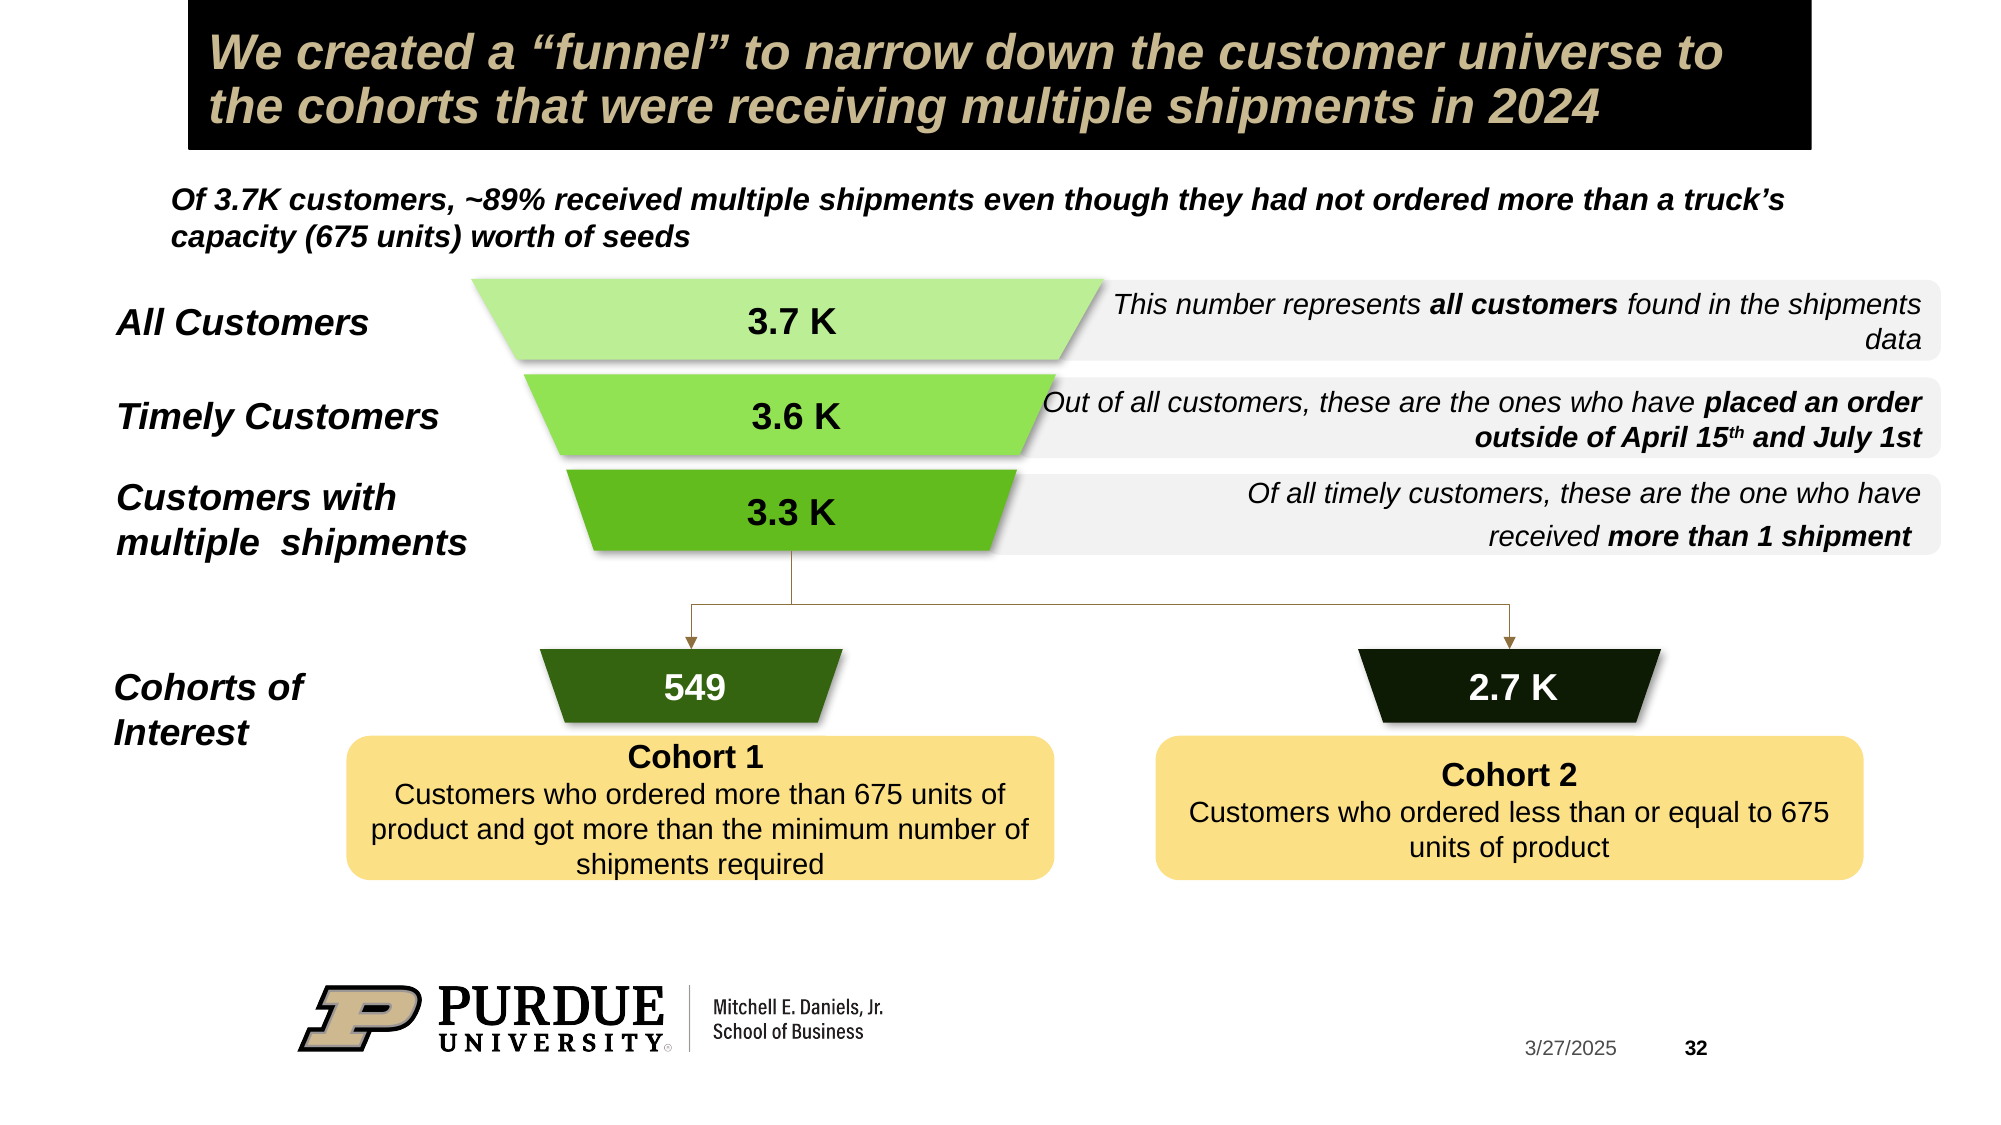

# We created a “funnel” to narrow down the customer universe to the cohorts that were receiving multiple shipments in 2024
Of 3.7K customers, ~89% received multiple shipments even though they had not ordered more than a truck’s capacity (675 units) worth of seeds

3.7 K
This number represents all customers found in the shipments data
All Customers

3.6 K
Out of all customers, these are the ones who have placed an order outside of April 15th and July 1st
Timely Customers
Customers with multiple  shipments

3.3 K
Of all timely customers, these are the one who have
 received more than 1 shipment

549

2.7 K
Cohorts of Interest
Cohort 1
Customers who ordered more than 675 units of product and got more than the minimum number of shipments required
Cohort 2
Customers who ordered less than or equal to 675 units of product
32
3/27/2025